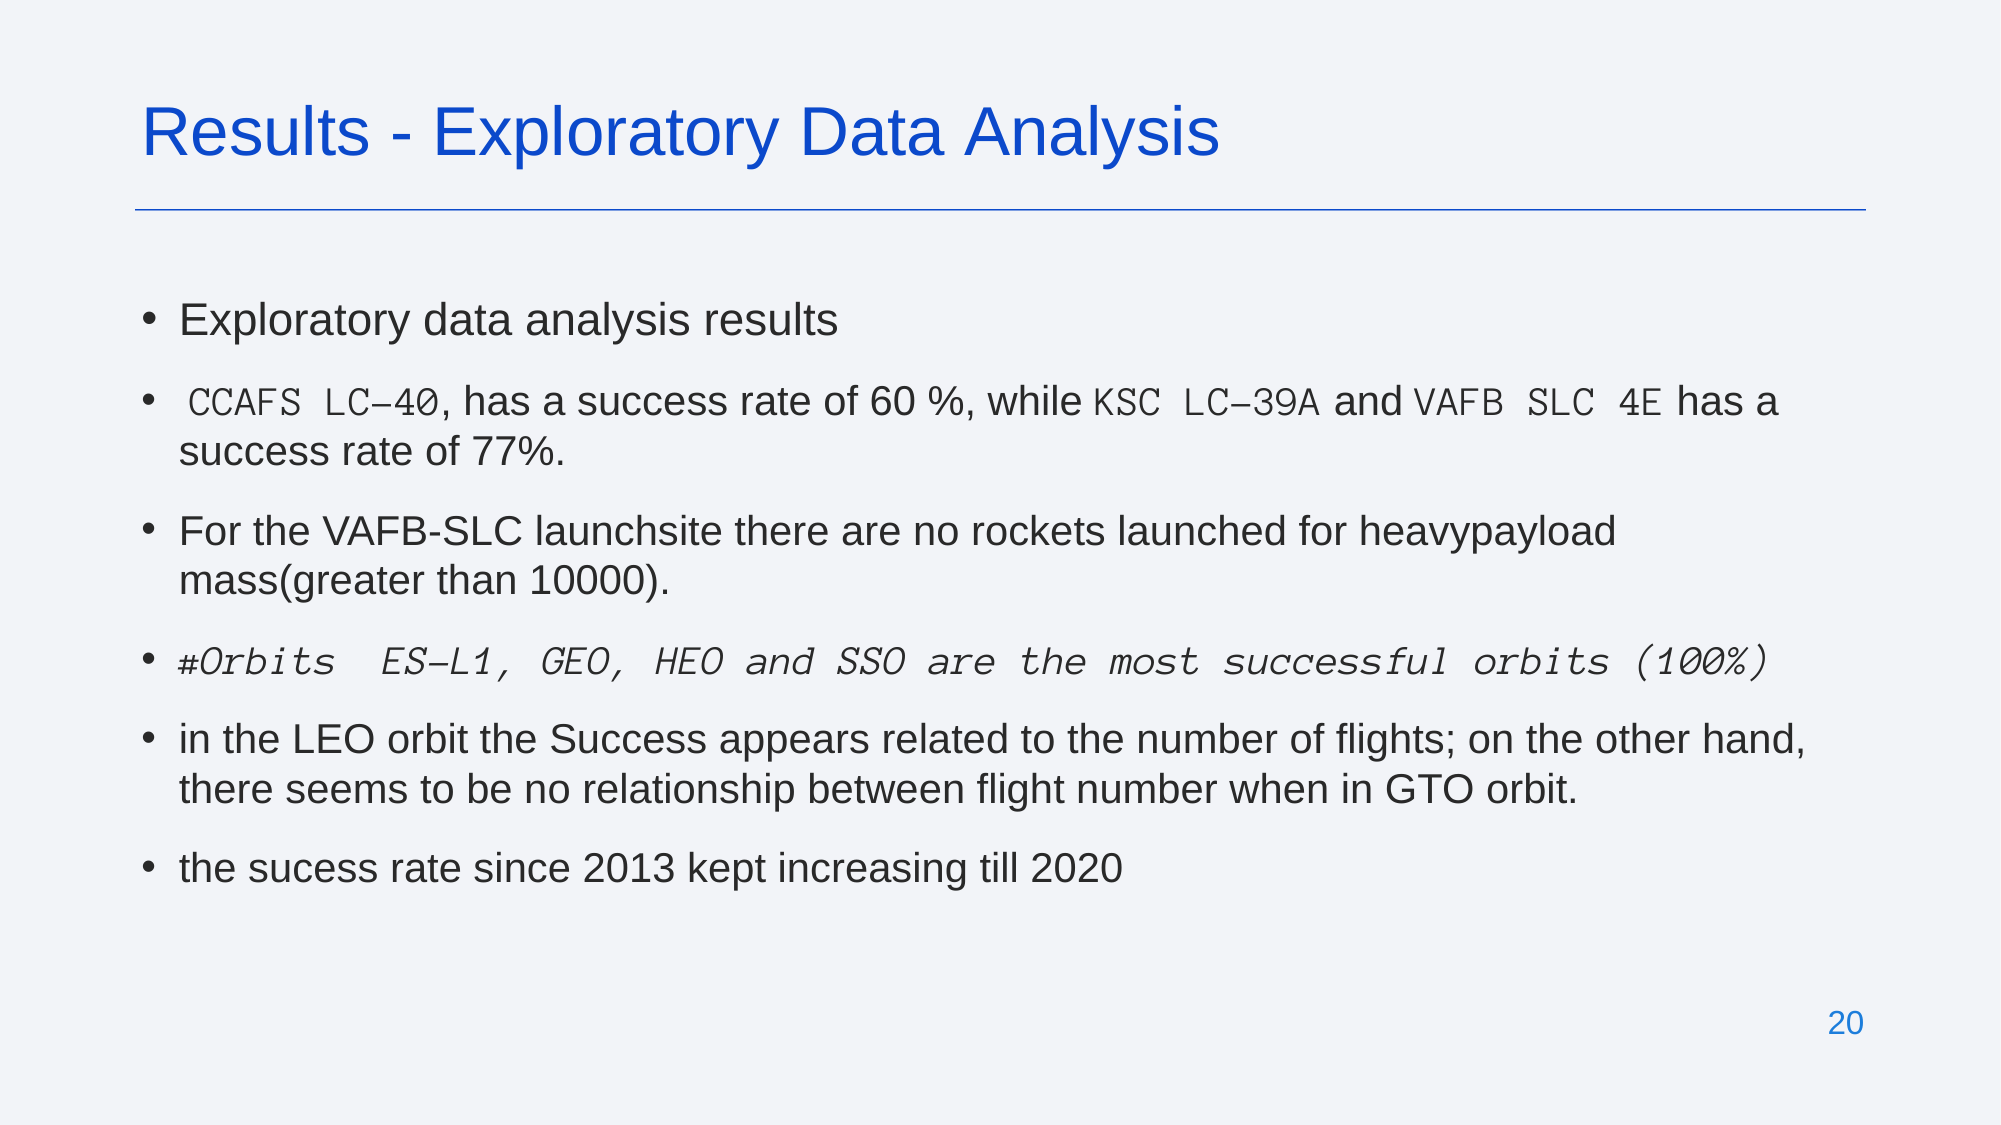

Results - Exploratory Data Analysis
Exploratory data analysis results
 CCAFS LC-40, has a success rate of 60 %, while KSC LC-39A and VAFB SLC 4E has a success rate of 77%.
For the VAFB-SLC launchsite there are no rockets launched for heavypayload mass(greater than 10000).
#Orbits  ES-L1, GEO, HEO and SSO are the most successful orbits (100%)
in the LEO orbit the Success appears related to the number of flights; on the other hand, there seems to be no relationship between flight number when in GTO orbit.
the sucess rate since 2013 kept increasing till 2020

20